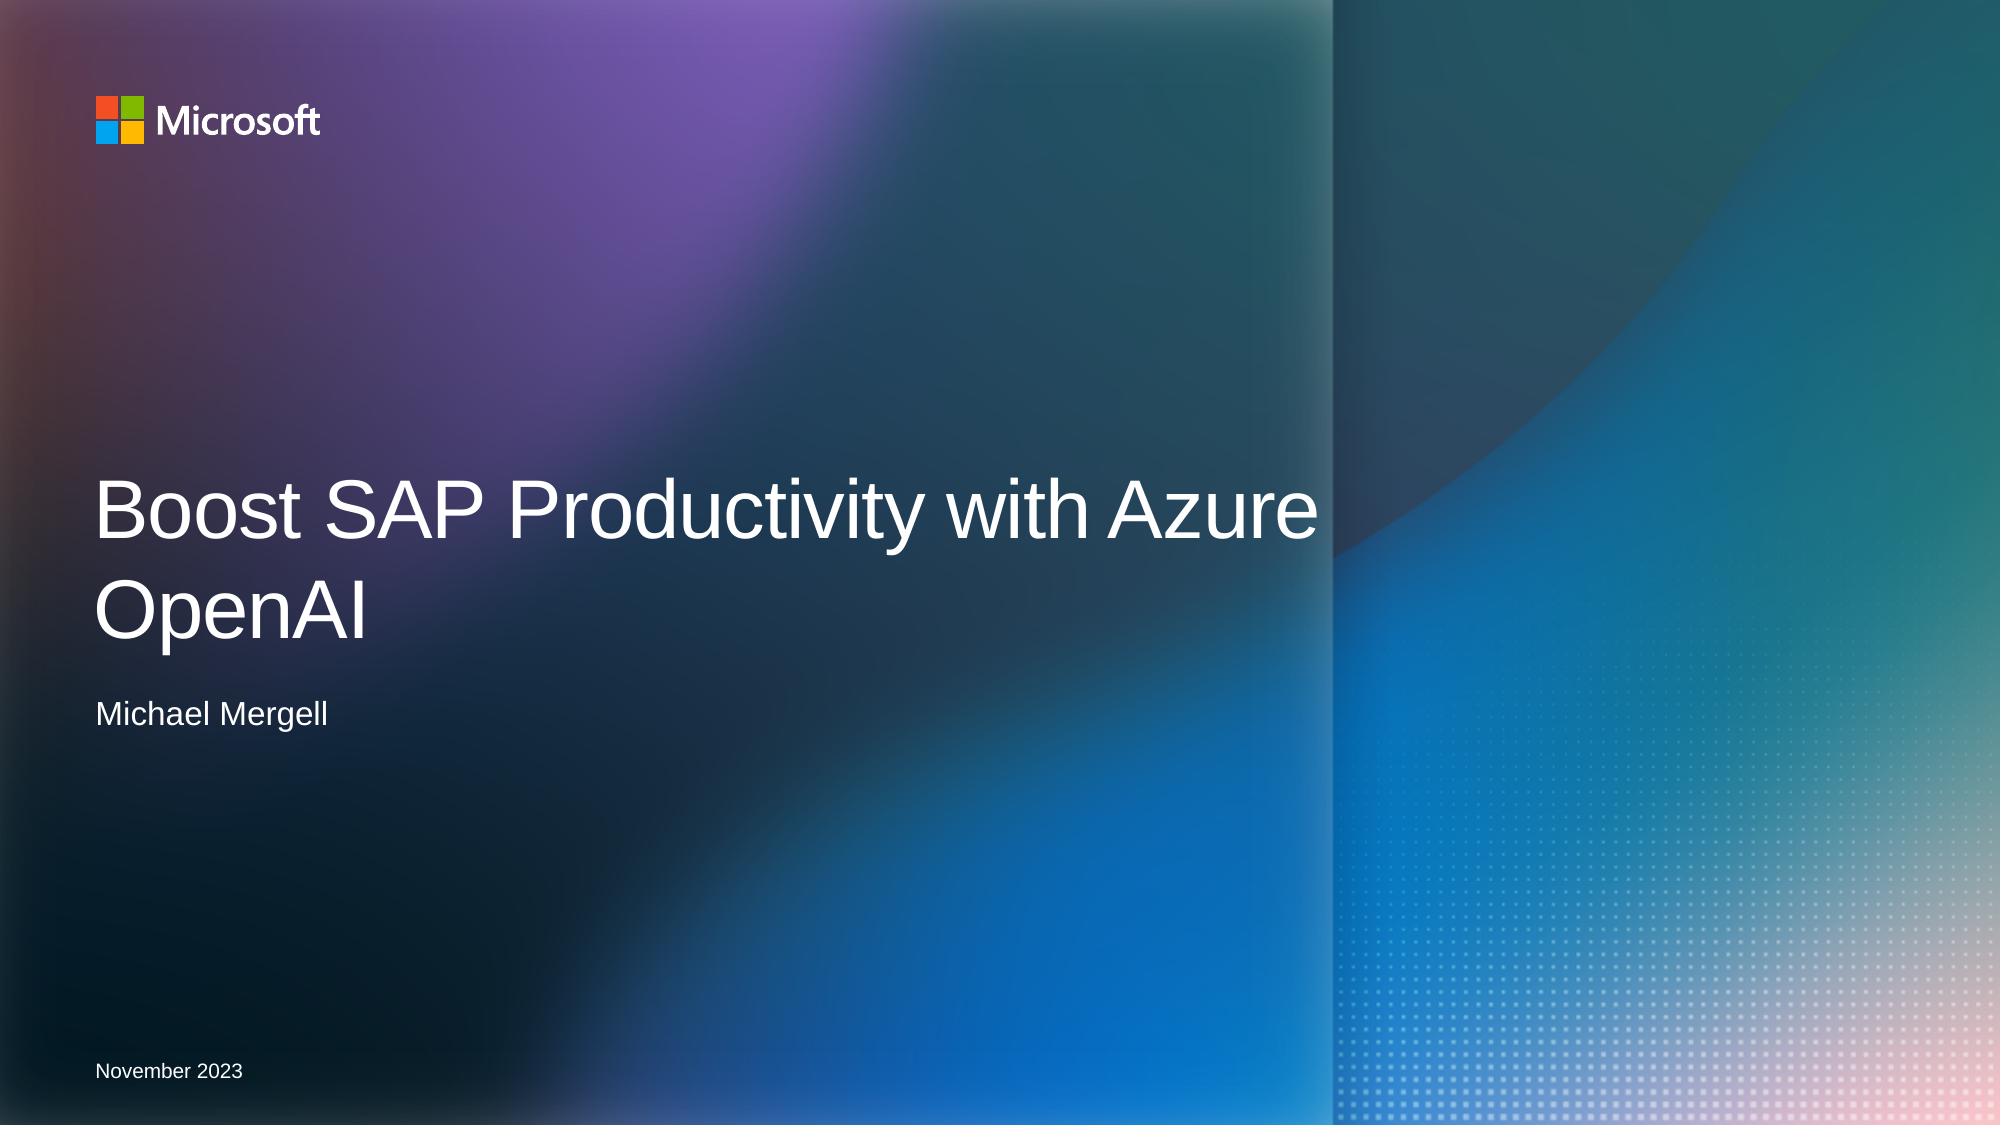

# Boost SAP Productivity with Azure OpenAI
Michael Mergell
November 2023